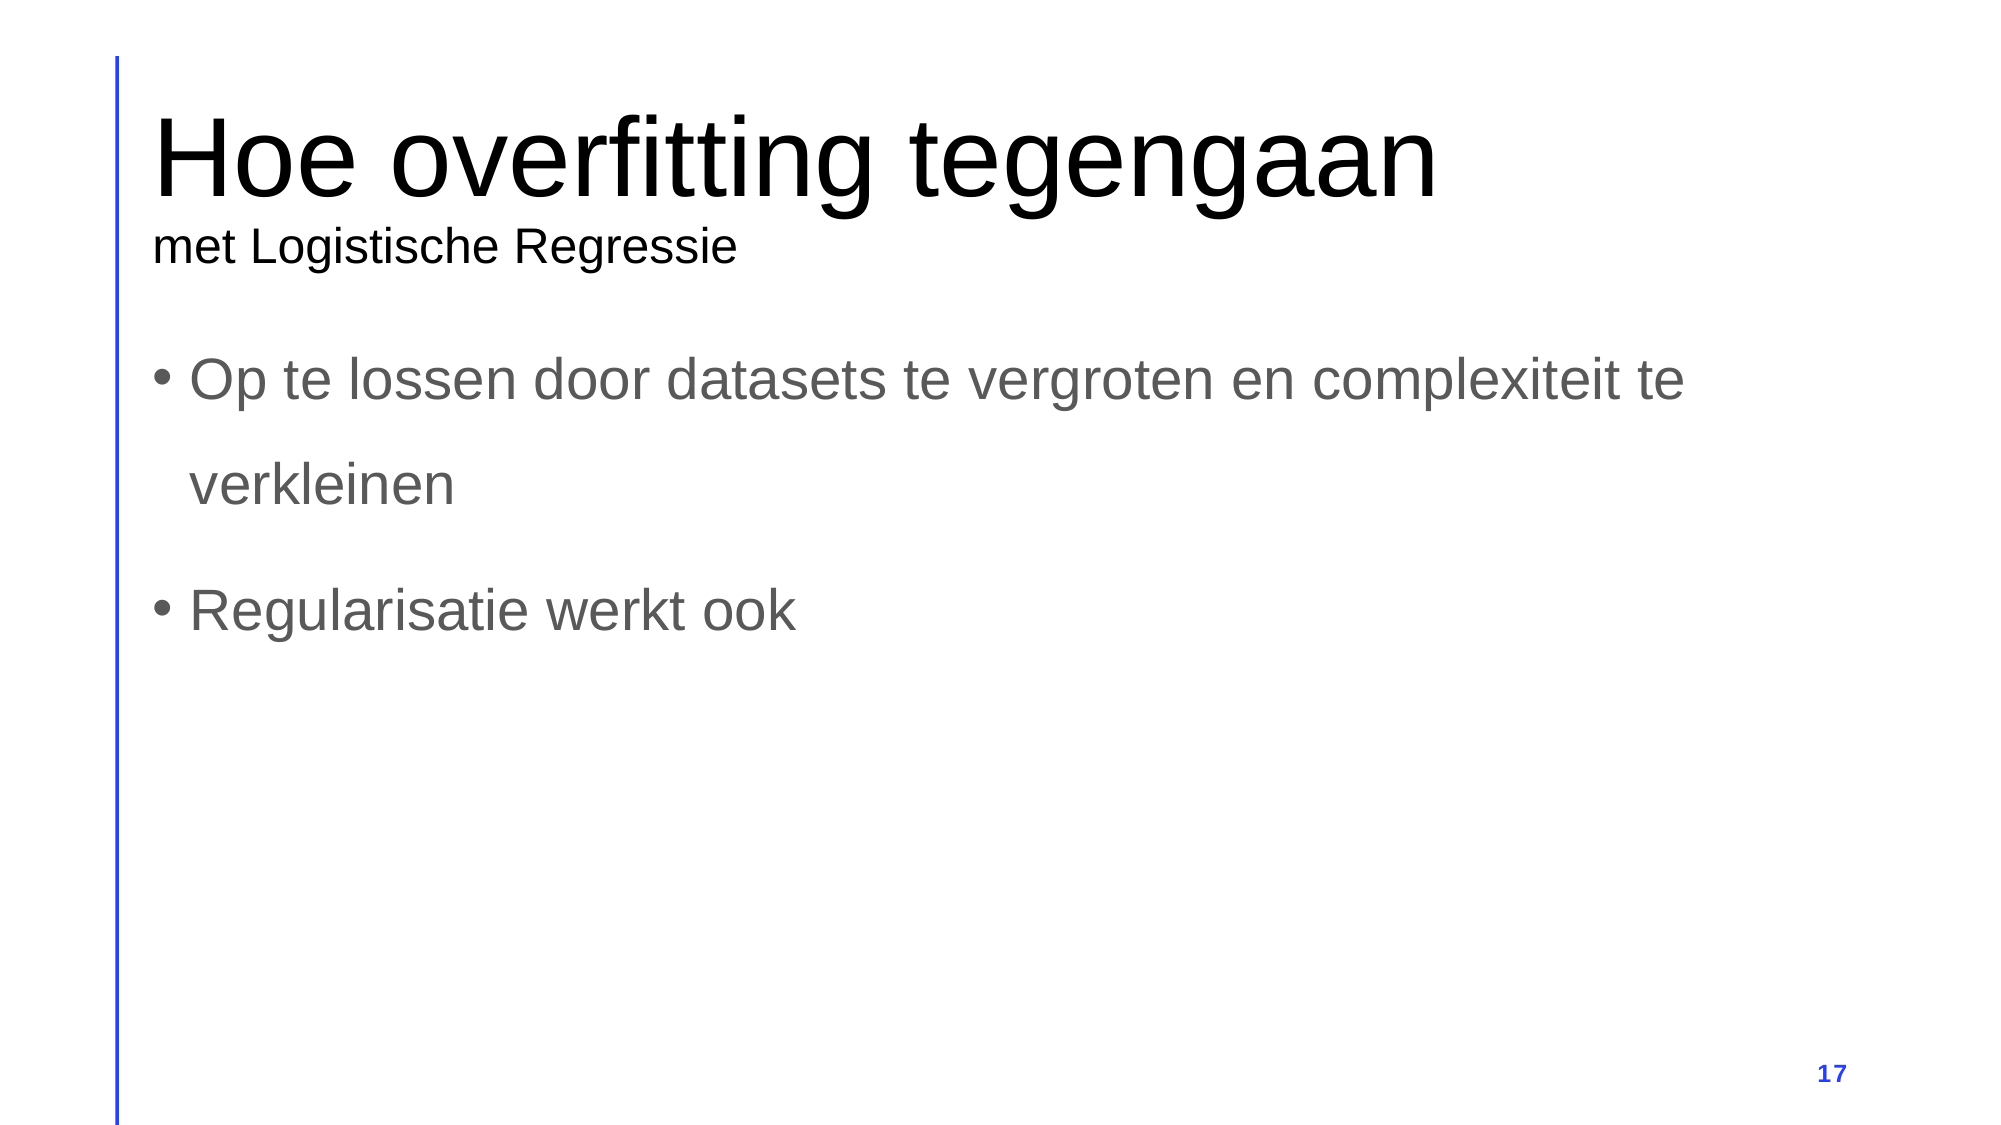

# Hoe overfitting tegengaan met Logistische Regressie
Op te lossen door datasets te vergroten en complexiteit te verkleinen
Regularisatie werkt ook

17